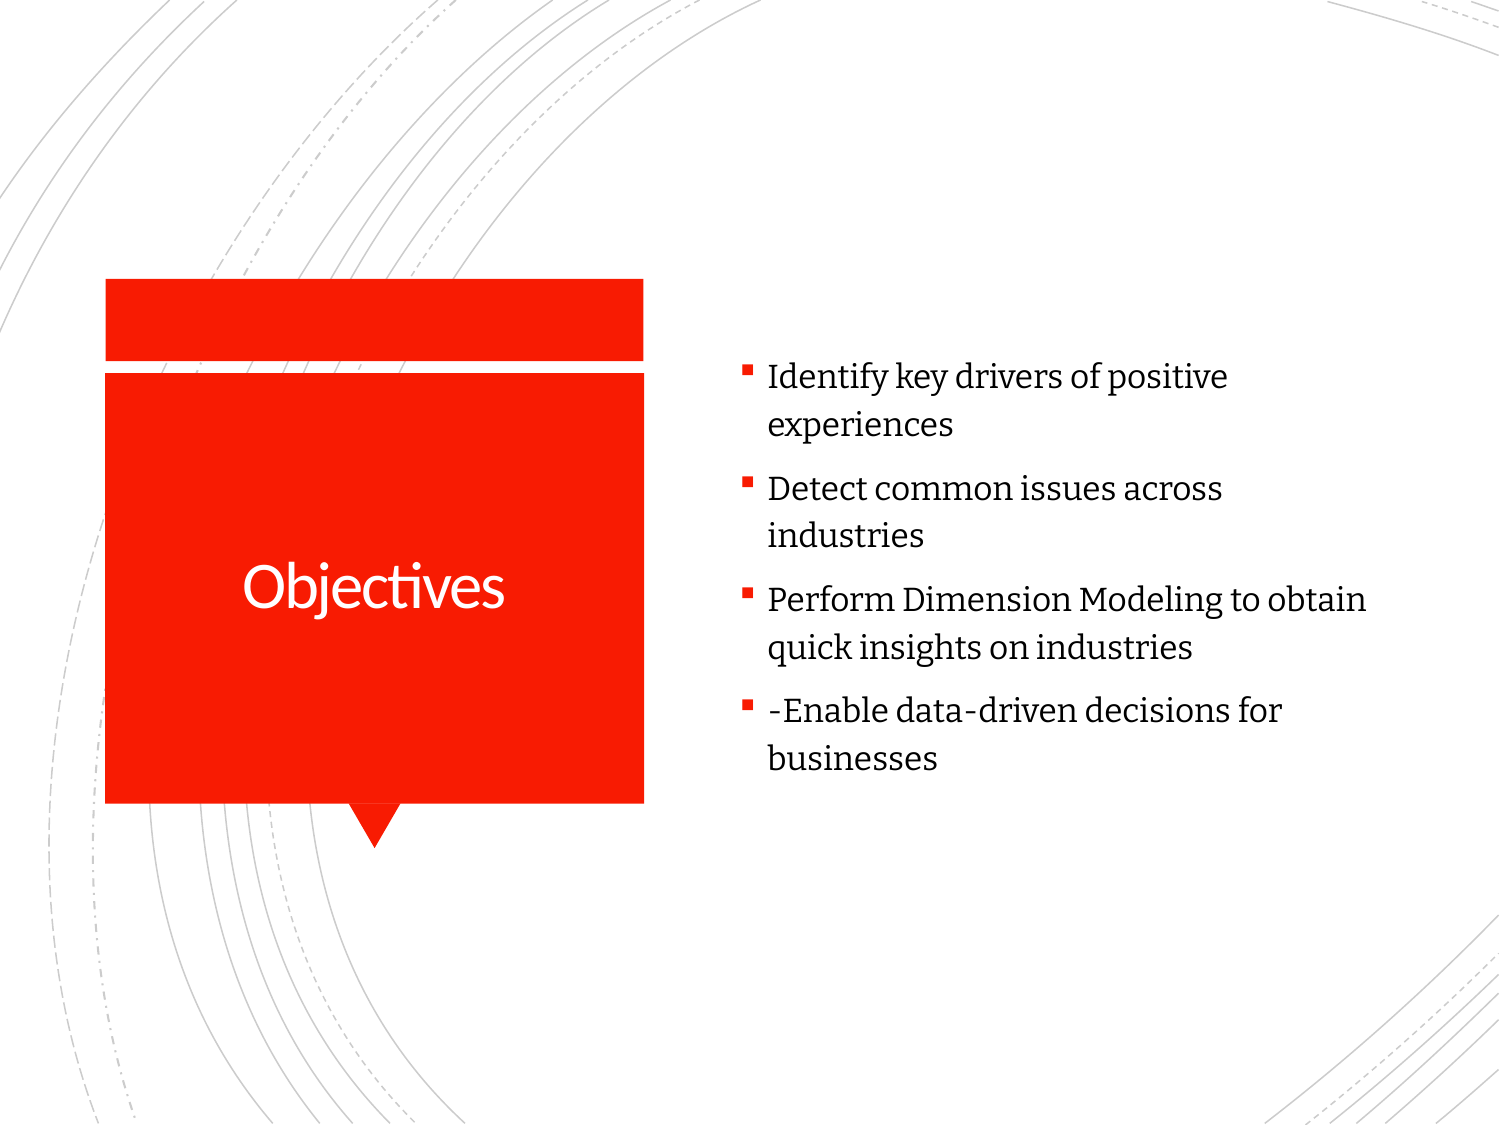

Identify key drivers of positive experiences
Detect common issues across industries
Perform Dimension Modeling to obtain quick insights on industries
-Enable data-driven decisions for businesses
# Objectives